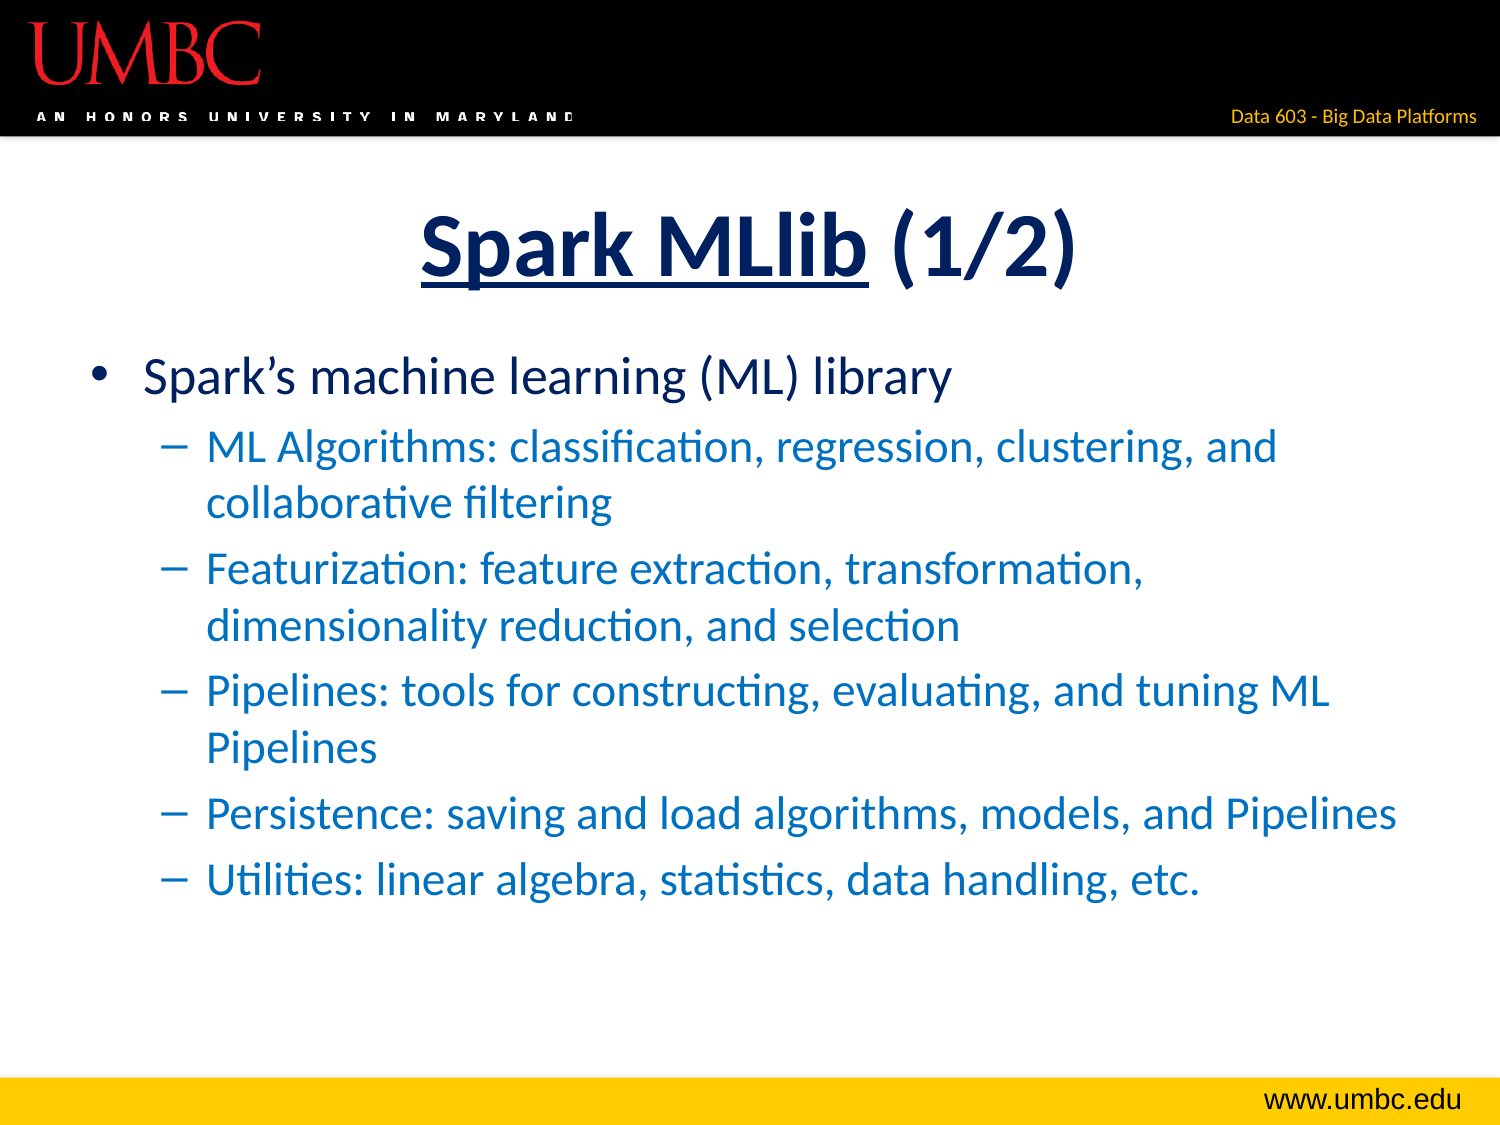

# Spark MLlib (1/2)
Spark’s machine learning (ML) library
ML Algorithms: classification, regression, clustering, and collaborative filtering
Featurization: feature extraction, transformation, dimensionality reduction, and selection
Pipelines: tools for constructing, evaluating, and tuning ML Pipelines
Persistence: saving and load algorithms, models, and Pipelines
Utilities: linear algebra, statistics, data handling, etc.